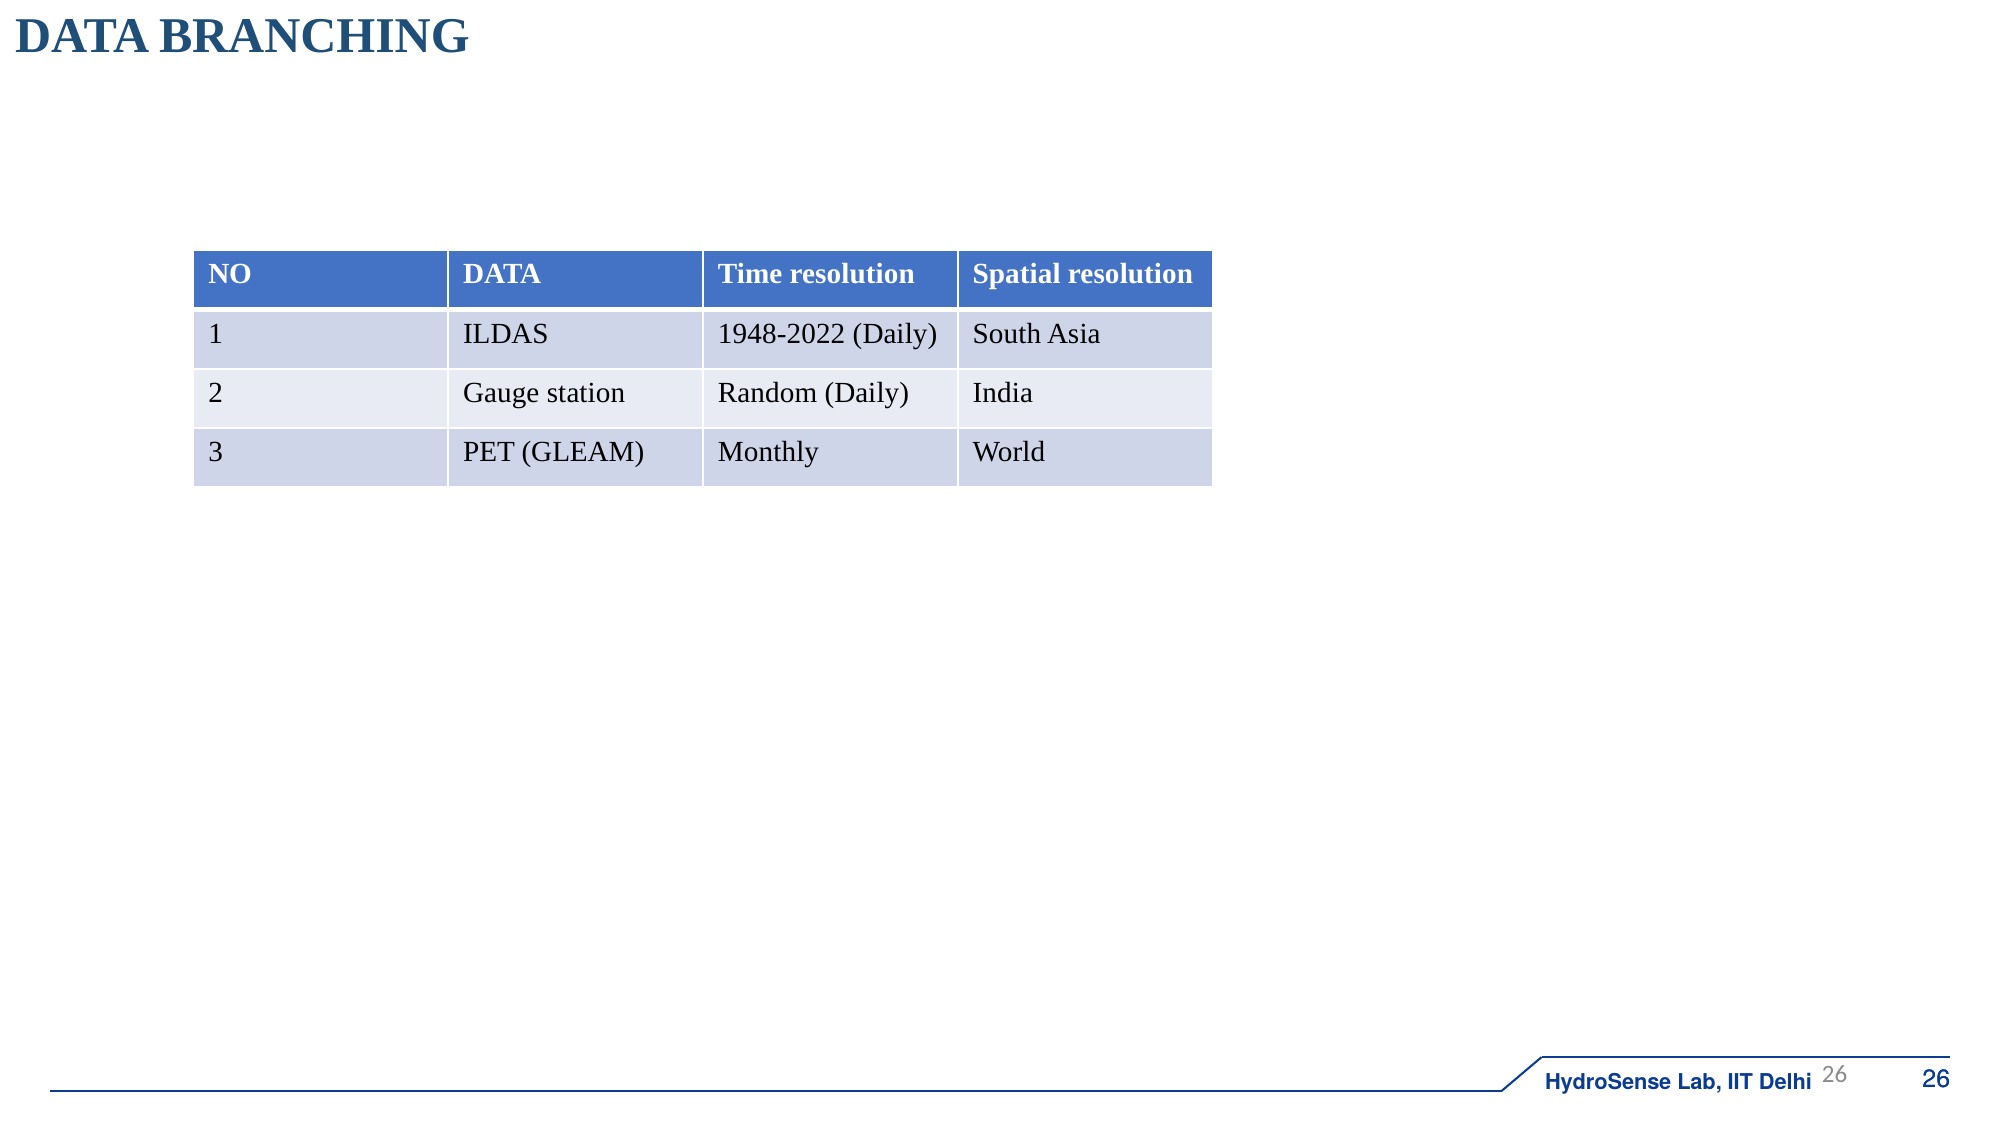

# DATA BRANCHING
| NO | DATA | Time resolution | Spatial resolution |
| --- | --- | --- | --- |
| 1 | ILDAS | 1948-2022 (Daily) | South Asia |
| 2 | Gauge station | Random (Daily) | India |
| 3 | PET (GLEAM) | Monthly | World |
26